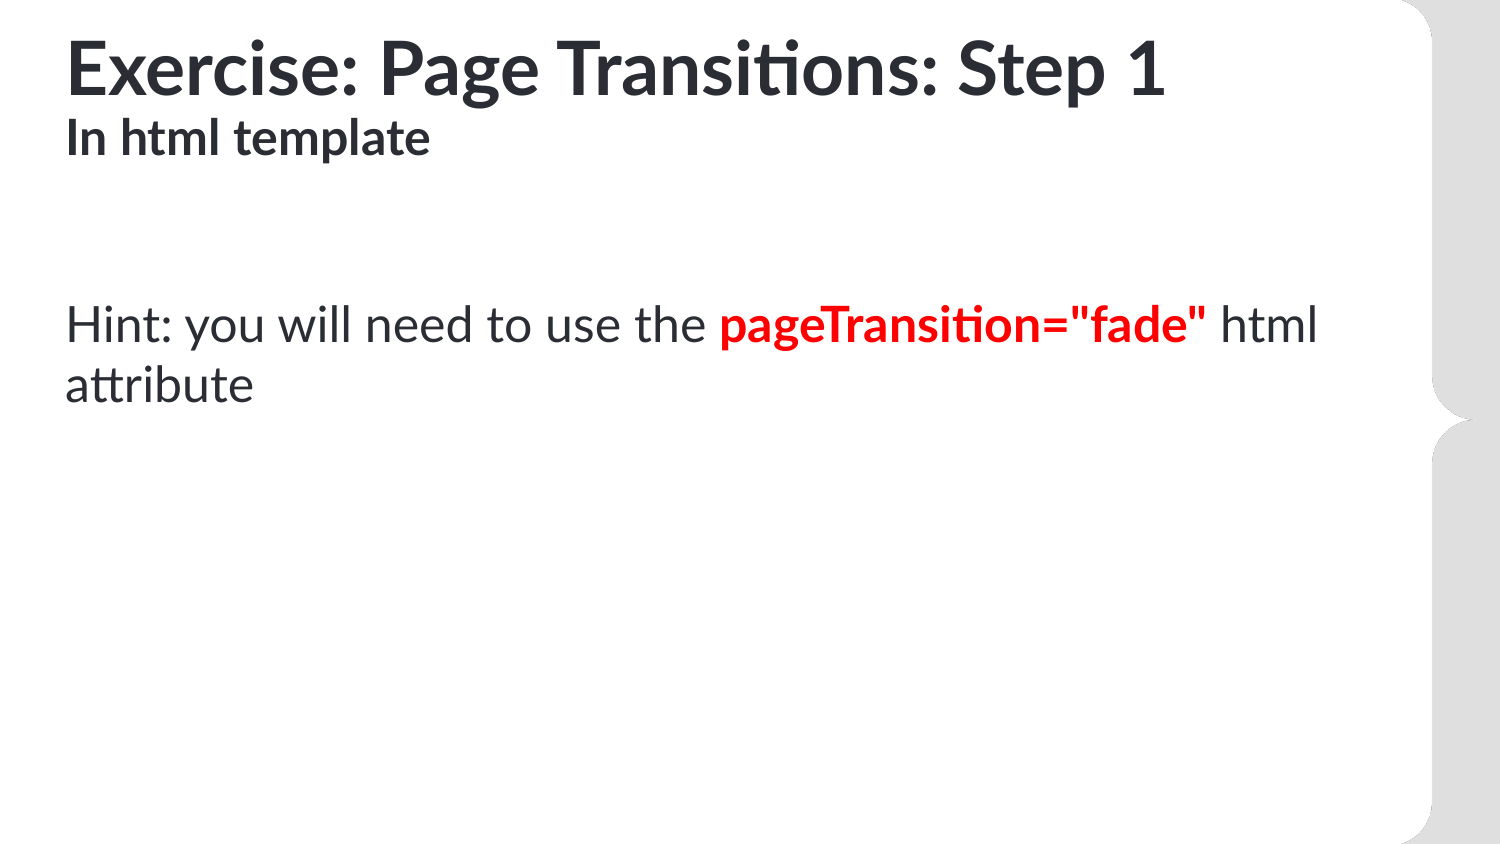

# Exercise: Page Transitions: Step 1 In html template

Hint: you will need to use the pageTransition="fade" html attribute